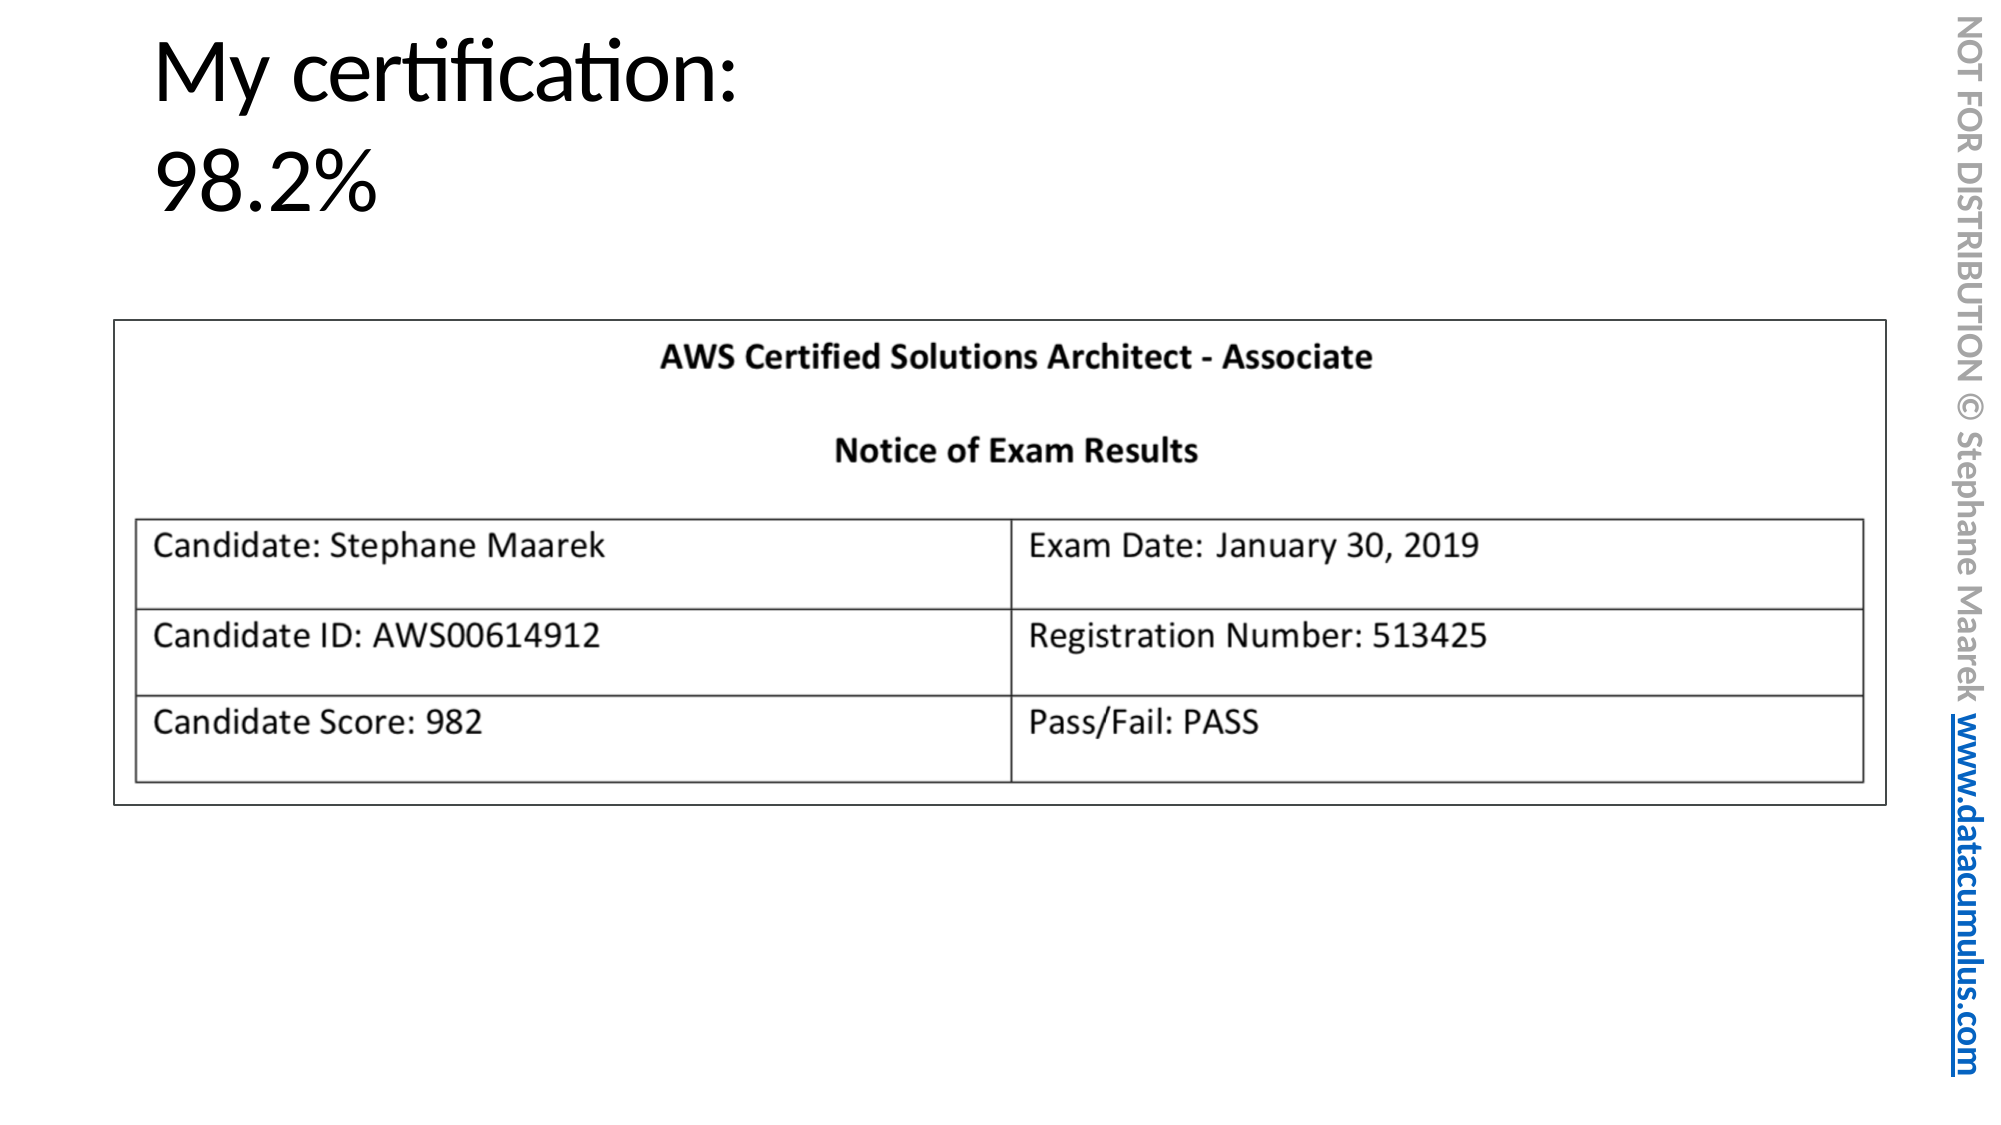

NOT FOR DISTRIBUTION © Stephane Maarek www.datacumulus.com
# My certification: 98.2%

© Stephane Maarek